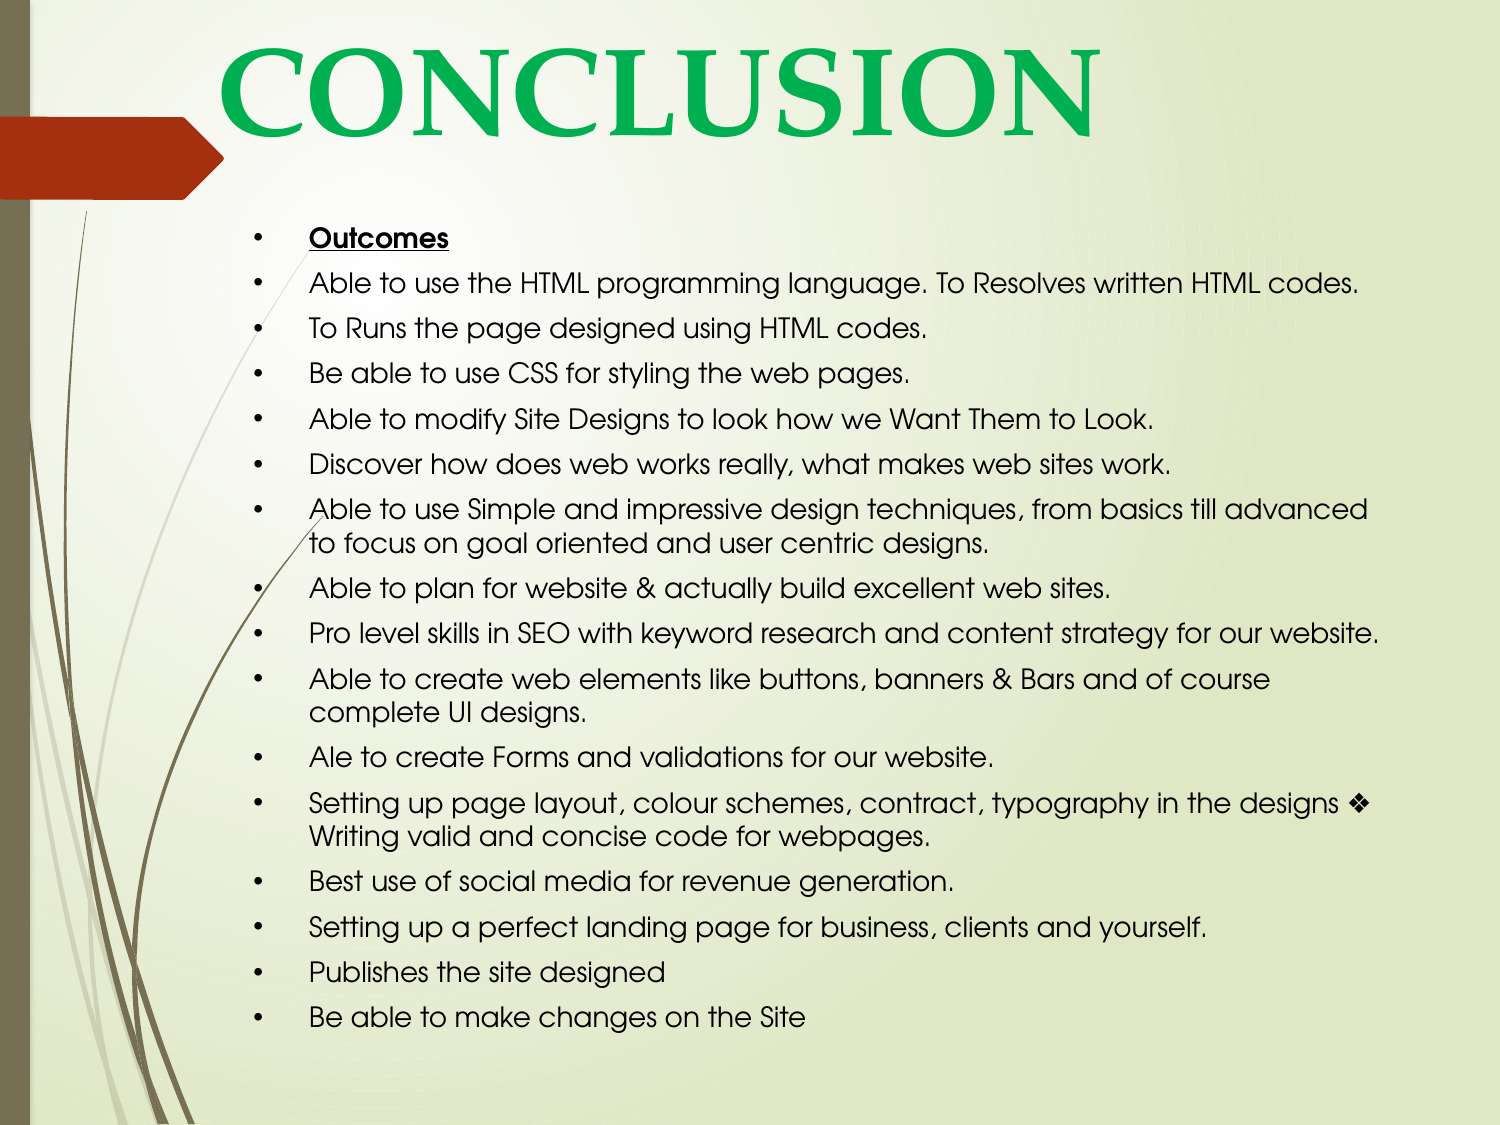

CONCLUSION
Outcomes
Able to use the HTML programming language. To Resolves written HTML codes.
To Runs the page designed using HTML codes.
Be able to use CSS for styling the web pages.
Able to modify Site Designs to look how we Want Them to Look.
Discover how does web works really, what makes web sites work.
Able to use Simple and impressive design techniques, from basics till advanced to focus on goal oriented and user centric designs.
Able to plan for website & actually build excellent web sites.
Pro level skills in SEO with keyword research and content strategy for our website.
Able to create web elements like buttons, banners & Bars and of course complete UI designs.
Ale to create Forms and validations for our website.
Setting up page layout, colour schemes, contract, typography in the designs ❖ Writing valid and concise code for webpages.
Best use of social media for revenue generation.
Setting up a perfect landing page for business, clients and yourself.
Publishes the site designed
Be able to make changes on the Site